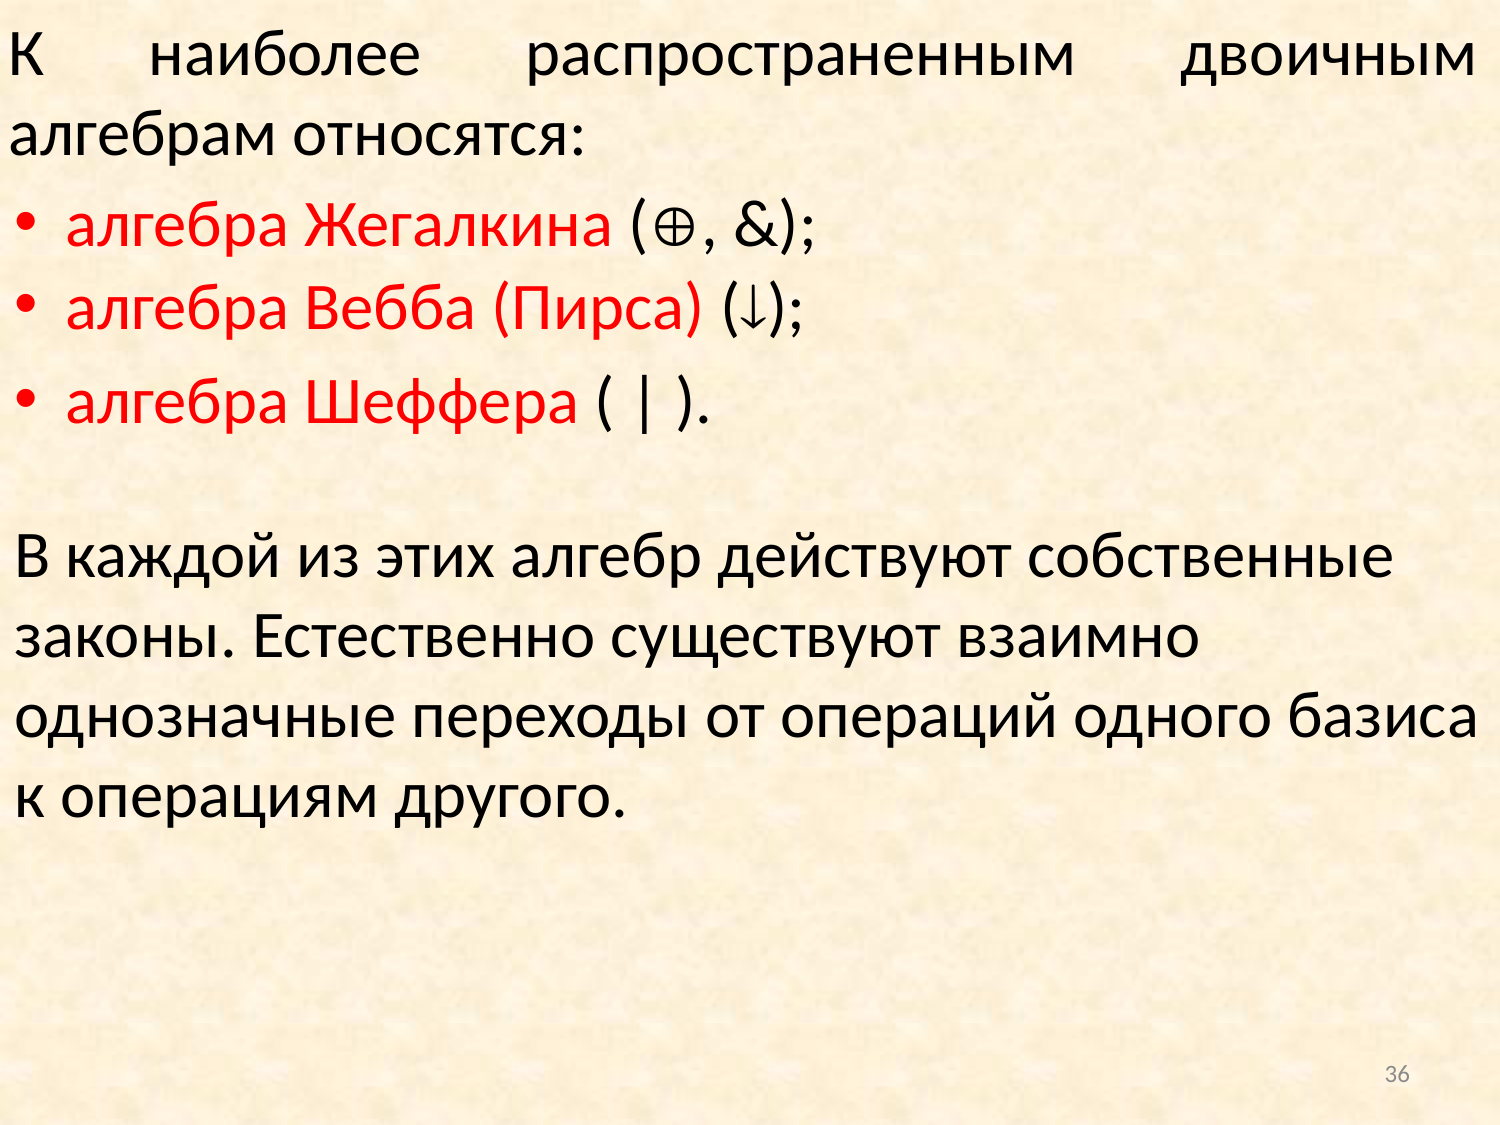

К наиболее распространенным двоичным алгебрам относятся:

 алгебра Жегалкина (⊕, &);
 алгебра Вебба (Пирса) (↓);
 алгебра Шеффера ( | ).
В каждой из этих алгебр действуют собственные законы. Естественно существуют взаимно однозначные переходы от операций одного базиса к операциям другого.
36